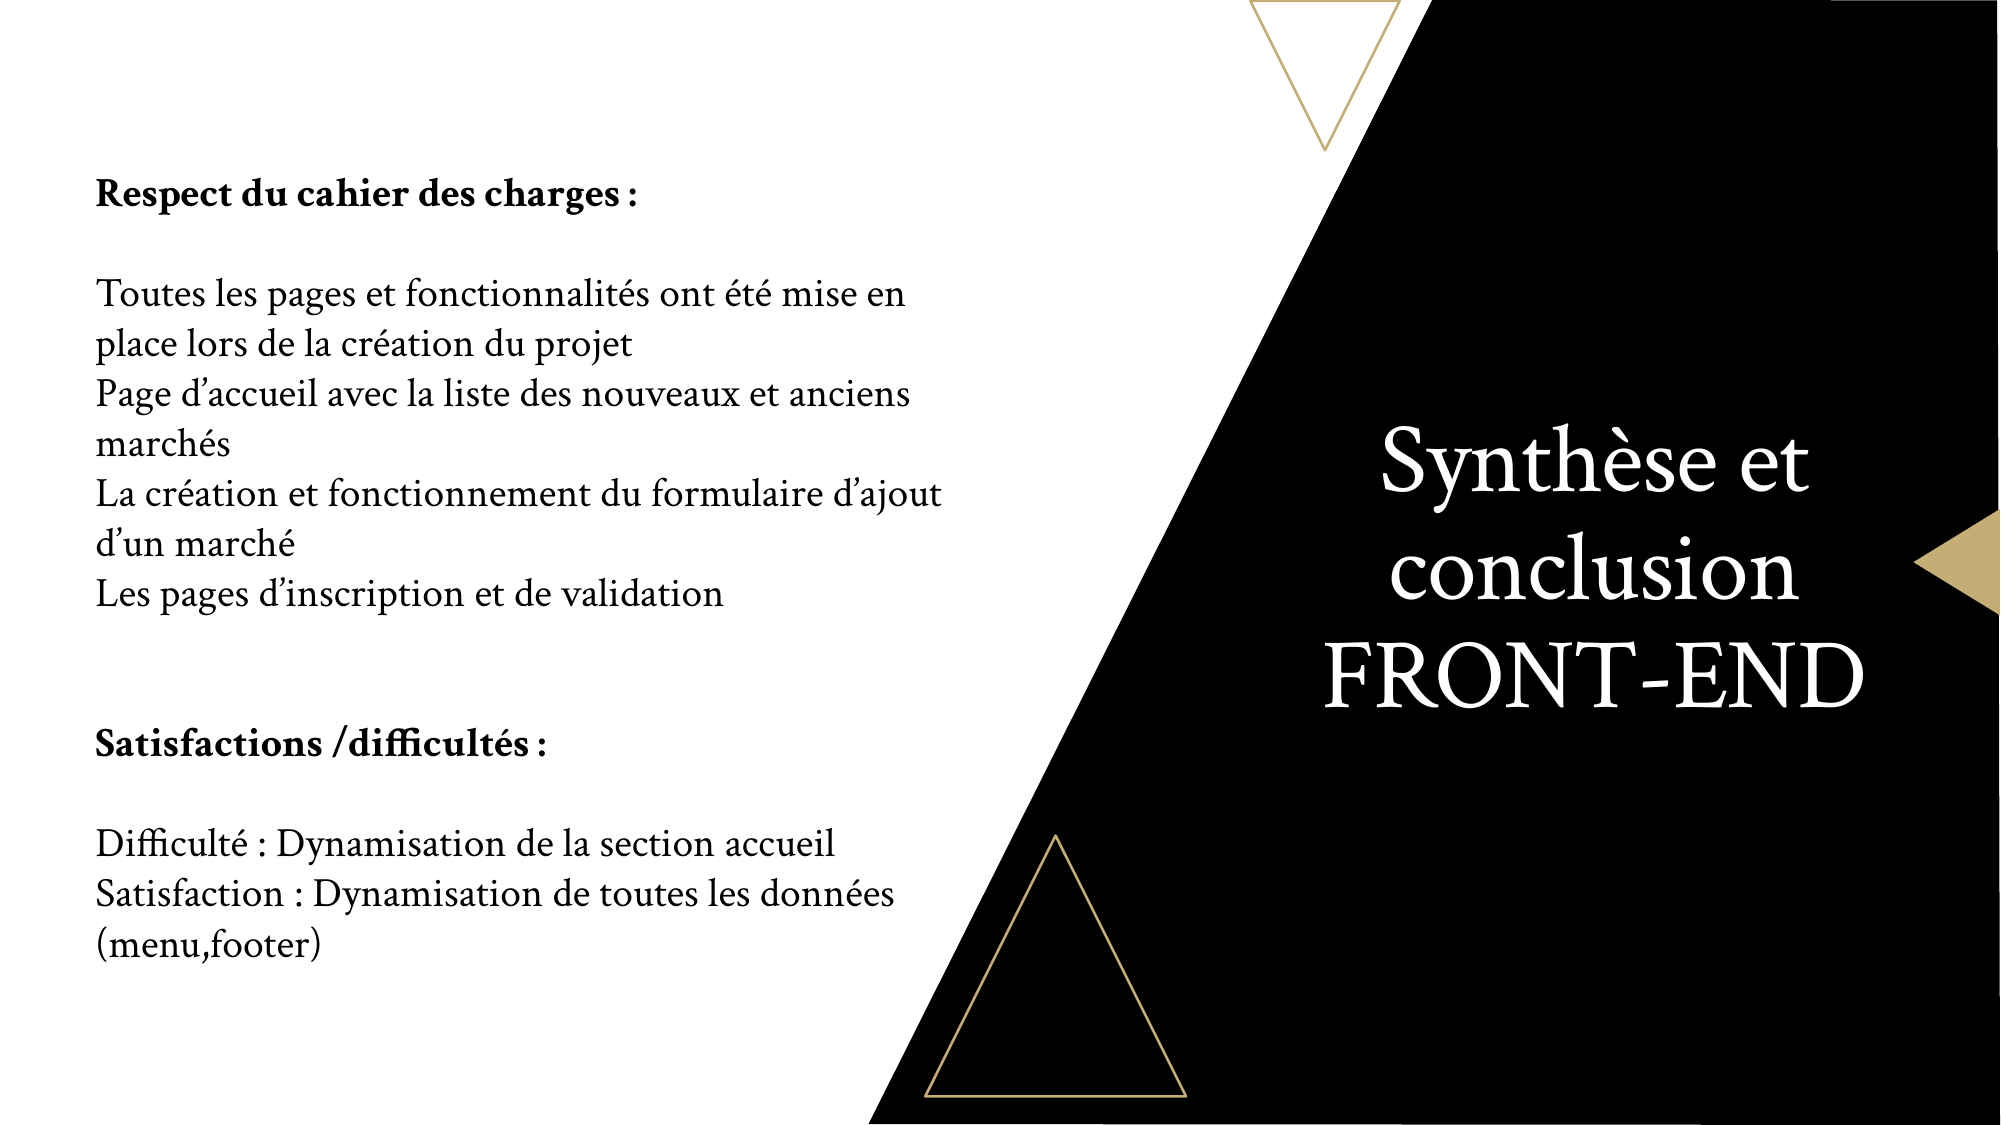

Respect du cahier des charges :

Toutes les pages et fonctionnalités ont été mise en place lors de la création du projet
Page d’accueil avec la liste des nouveaux et anciens marchés
La création et fonctionnement du formulaire d’ajout d’un marché
Les pages d’inscription et de validation

Satisfactions /difficultés :

Difficulté : Dynamisation de la section accueil
Satisfaction : Dynamisation de toutes les données (menu,footer)
# Synthèse et conclusion FRONT-END